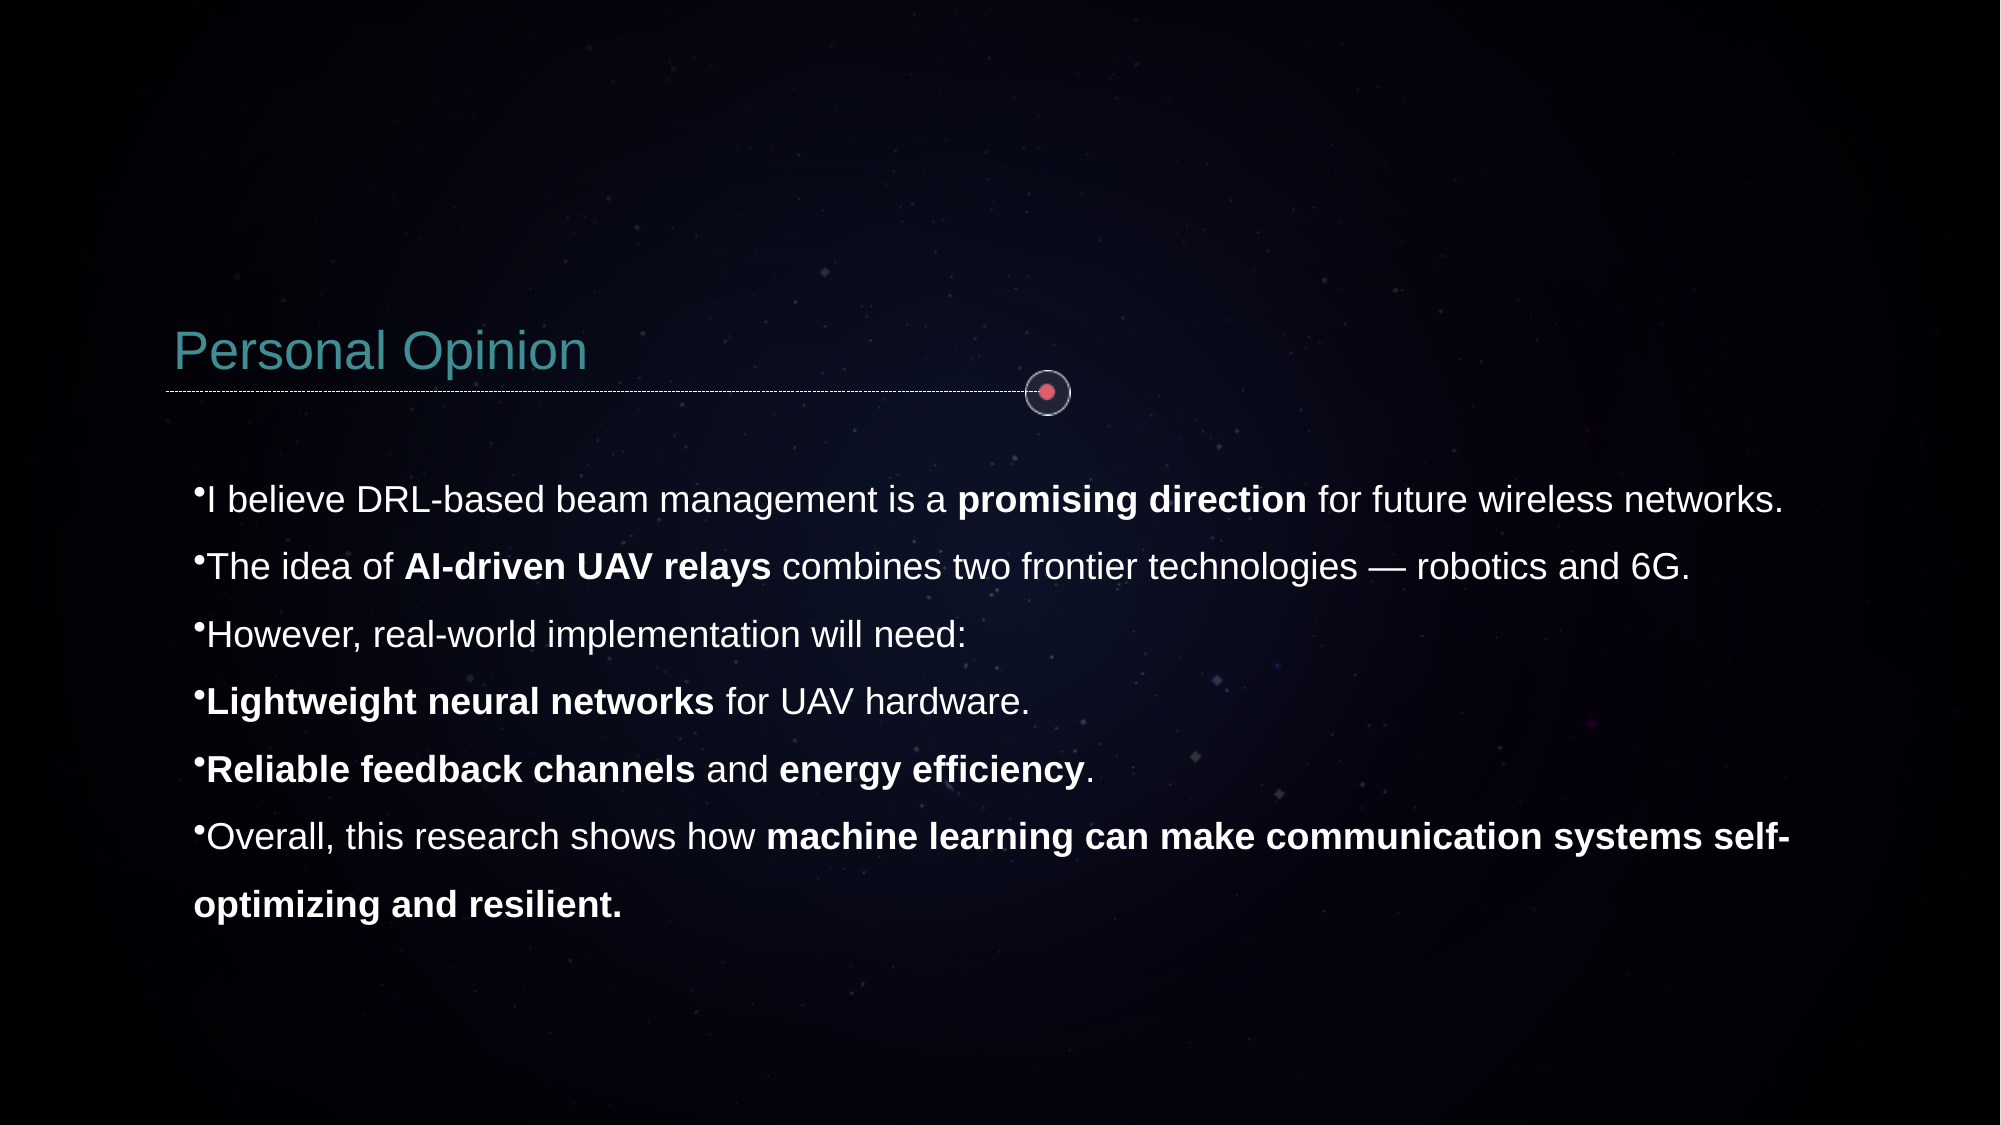

# Personal Opinion
I believe DRL-based beam management is a promising direction for future wireless networks.
The idea of AI-driven UAV relays combines two frontier technologies — robotics and 6G.
However, real-world implementation will need:
Lightweight neural networks for UAV hardware.
Reliable feedback channels and energy efficiency.
Overall, this research shows how machine learning can make communication systems self-optimizing and resilient.